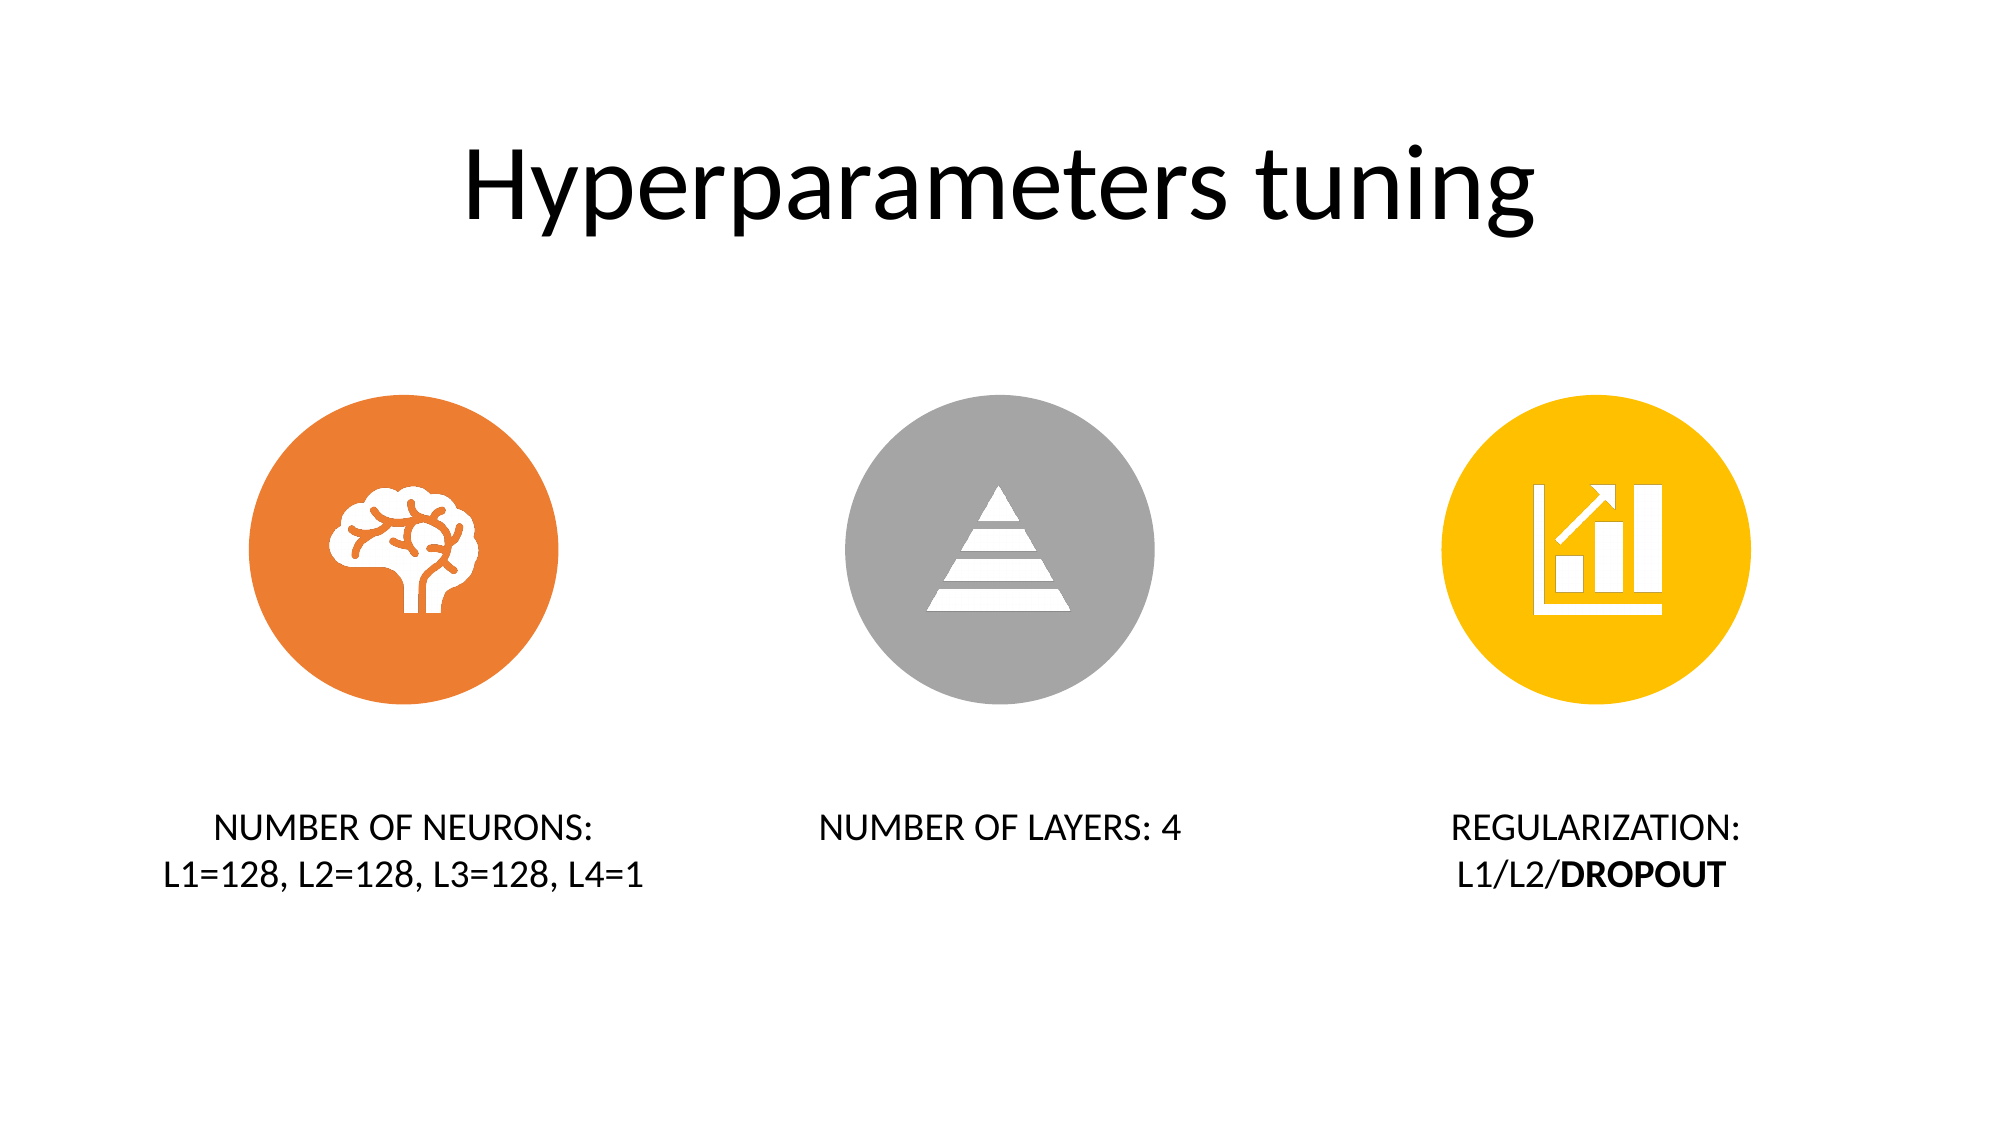

# Hyperparameters tuning
number of neurons: L1=128, L2=128, L3=128, L4=1
number of layers: 4
regularization: L1/L2/Dropout